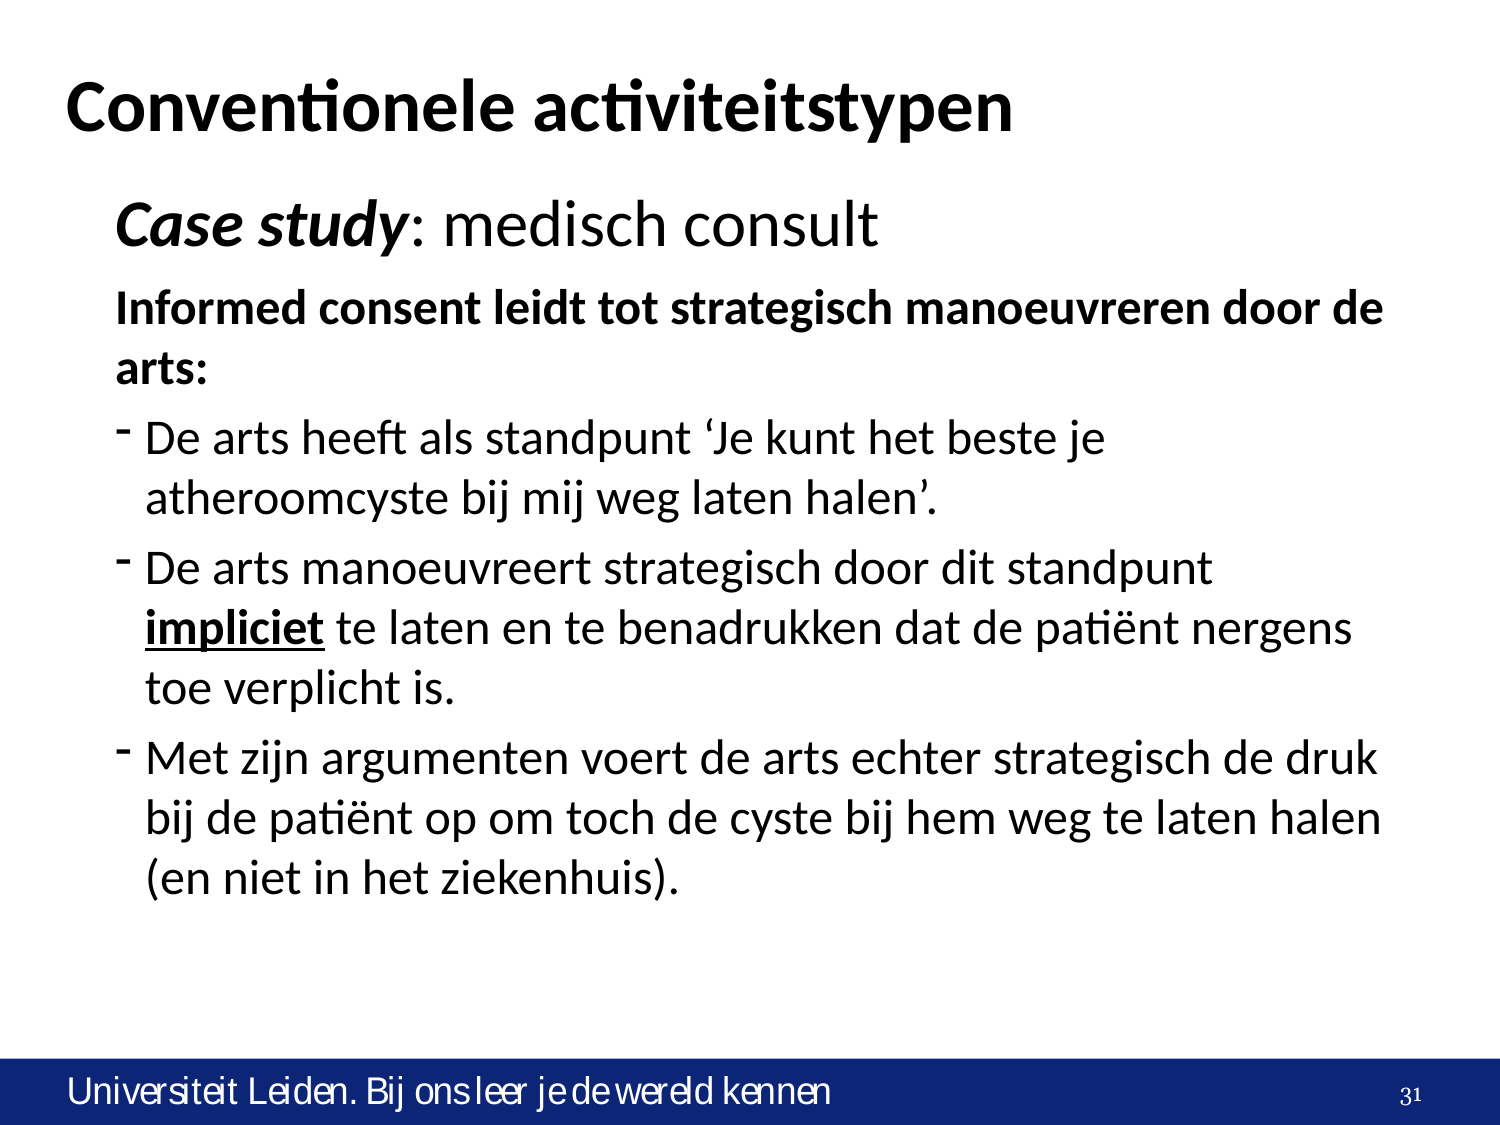

# Conventionele activiteitstypen
Case study: medisch consult

Informed consent leidt tot strategisch manoeuvreren door de arts:
De arts heeft als standpunt ‘Je kunt het beste je atheroomcyste bij mij weg laten halen’.
De arts manoeuvreert strategisch door dit standpunt impliciet te laten en te benadrukken dat de patiënt nergens toe verplicht is.
Met zijn argumenten voert de arts echter strategisch de druk bij de patiënt op om toch de cyste bij hem weg te laten halen (en niet in het ziekenhuis).